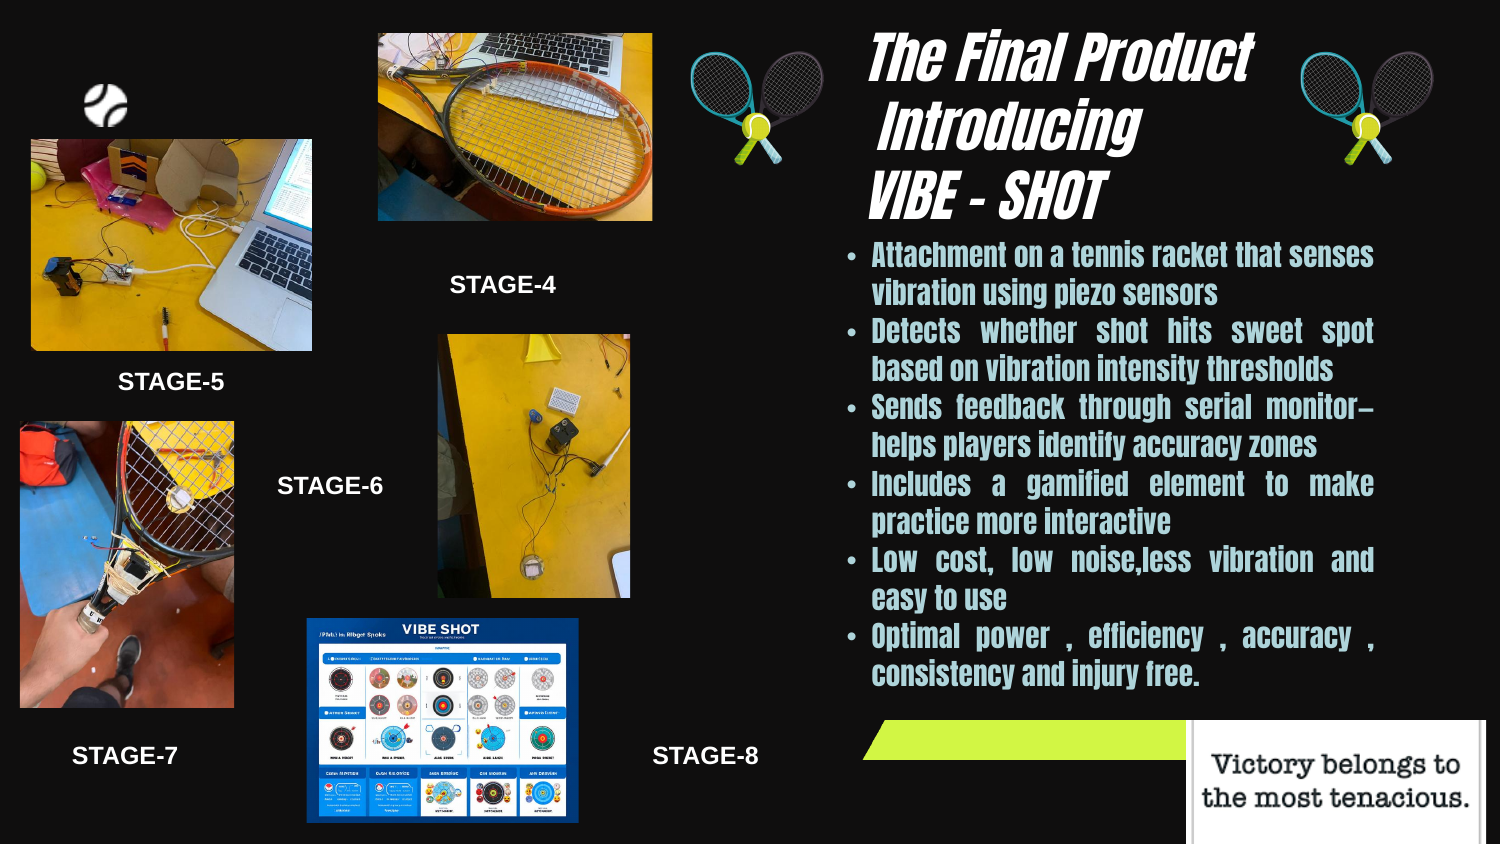

The Final Product
 Introducing
VIBE - SHOT

Attachment on a tennis racket that senses vibration using piezo sensors
Detects whether shot hits sweet spot based on vibration intensity thresholds
Sends feedback through serial monitor—helps players identify accuracy zones
Includes a gamified element to make practice more interactive
Low cost, low noise,less vibration and easy to use
Optimal power , efficiency , accuracy , consistency and injury free.

STAGE-4

STAGE-5

STAGE-6

STAGE-7
STAGE-8